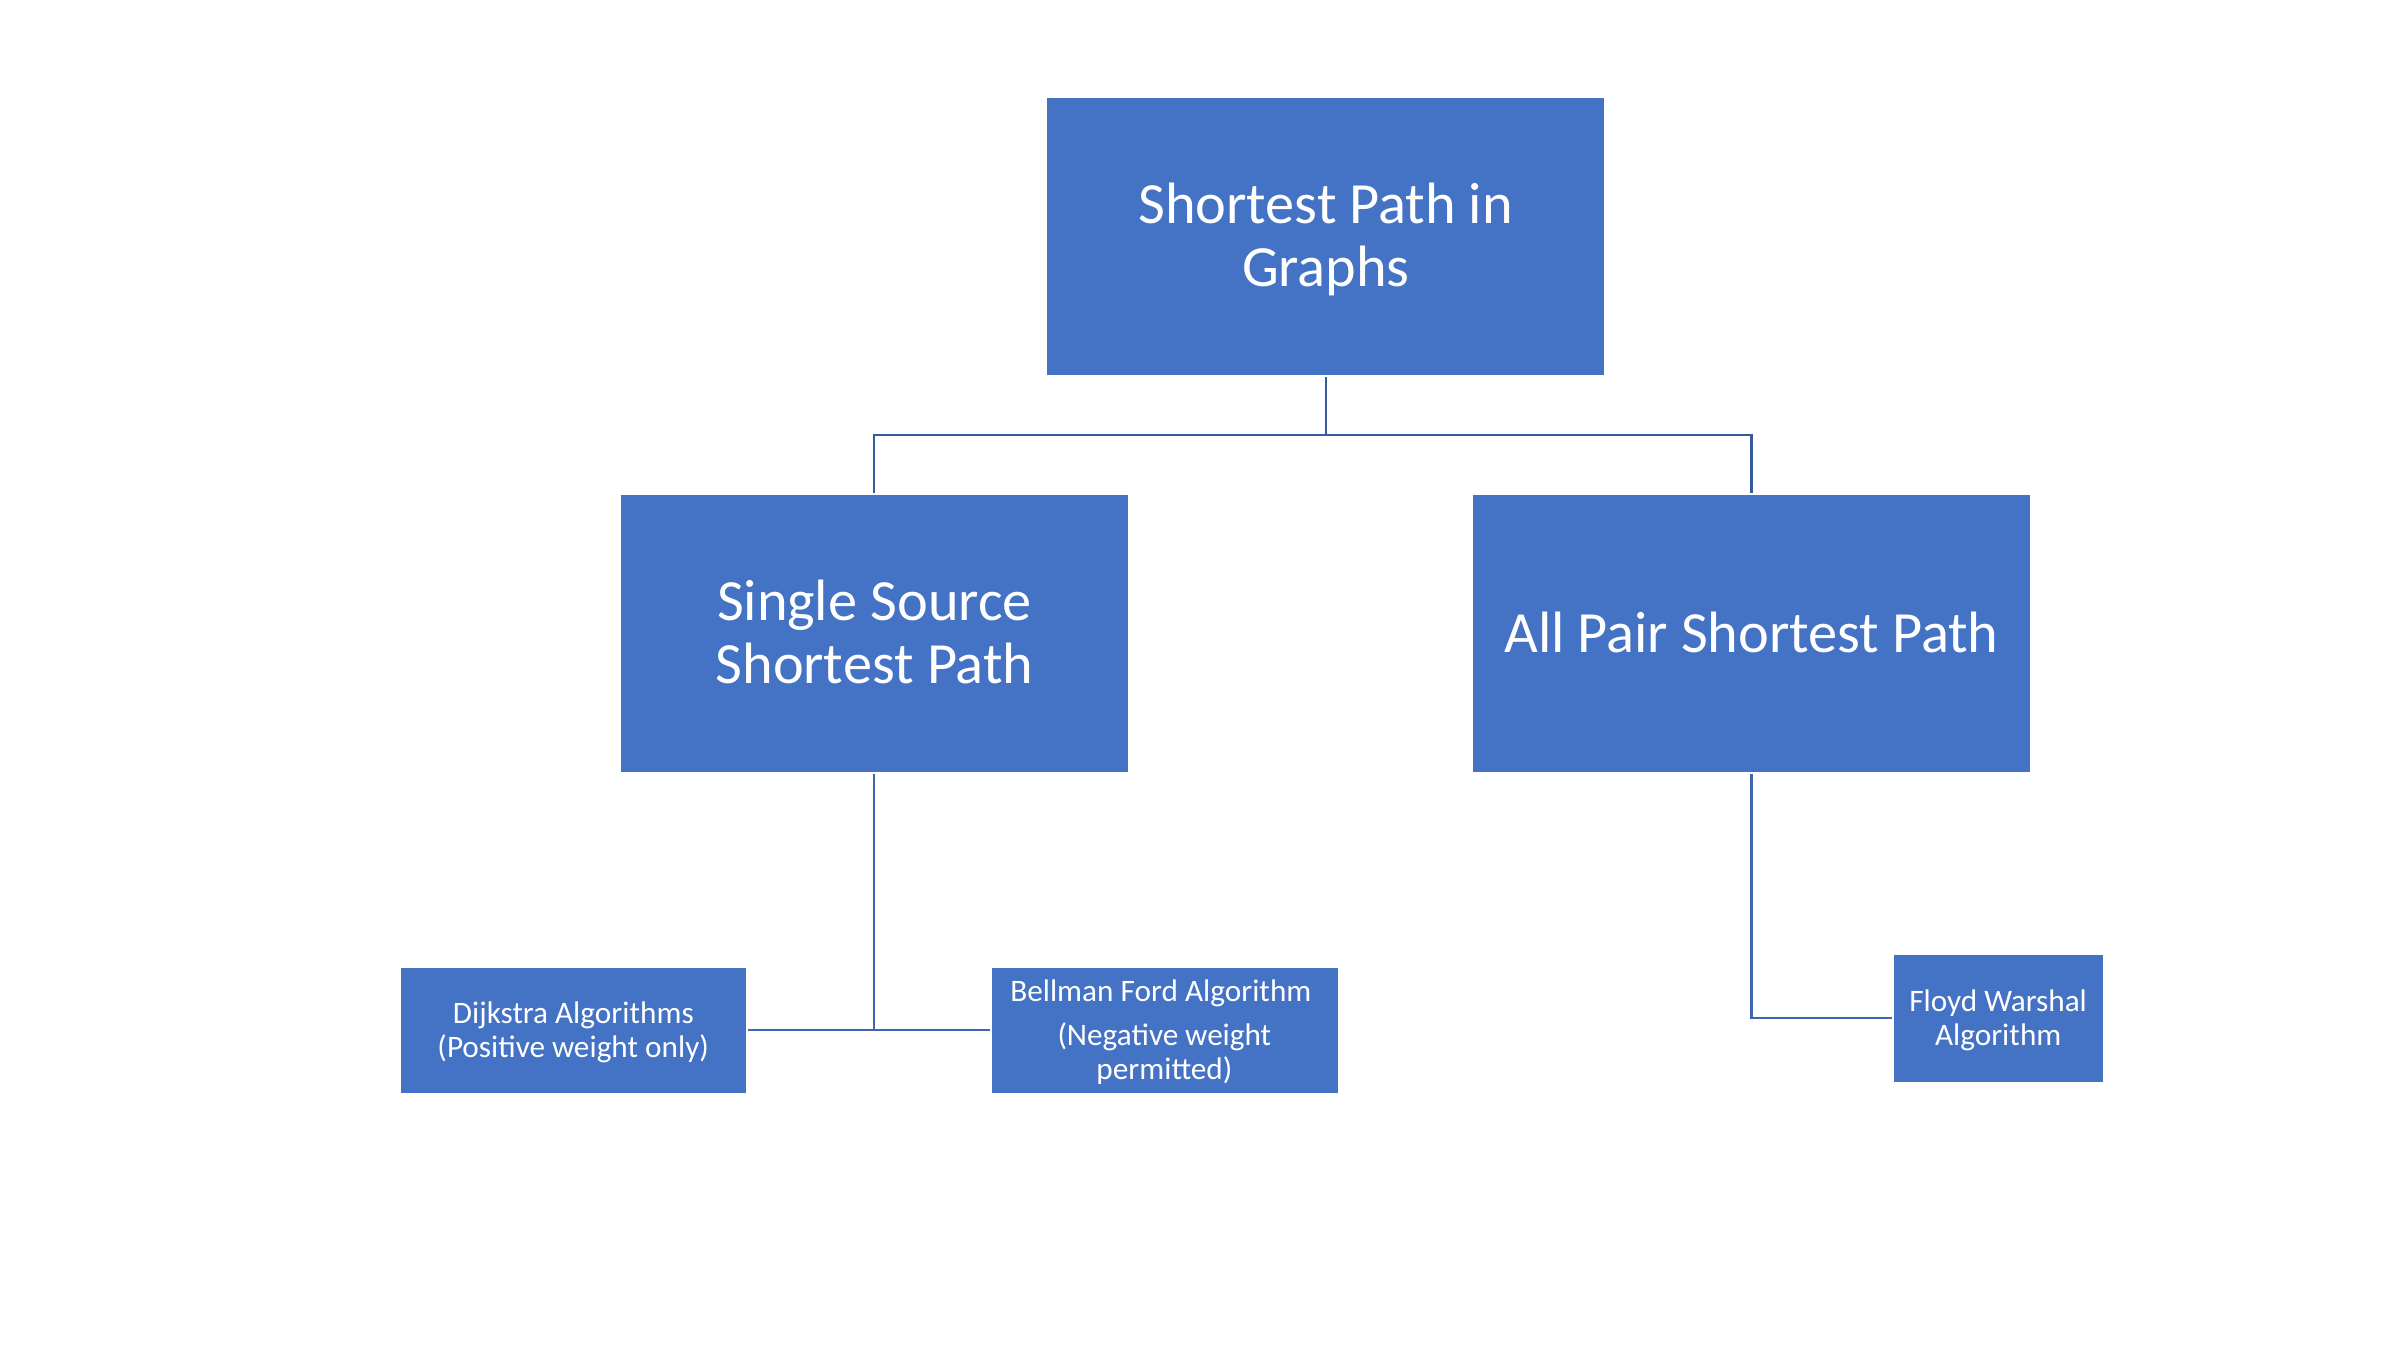

Shortest Path in Graphs
Single Source Shortest Path
Dijkstra Algorithms (Positive weight only)
Bellman Ford Algorithm
(Negative weight permitted)
All Pair Shortest Path
Floyd Warshal Algorithm